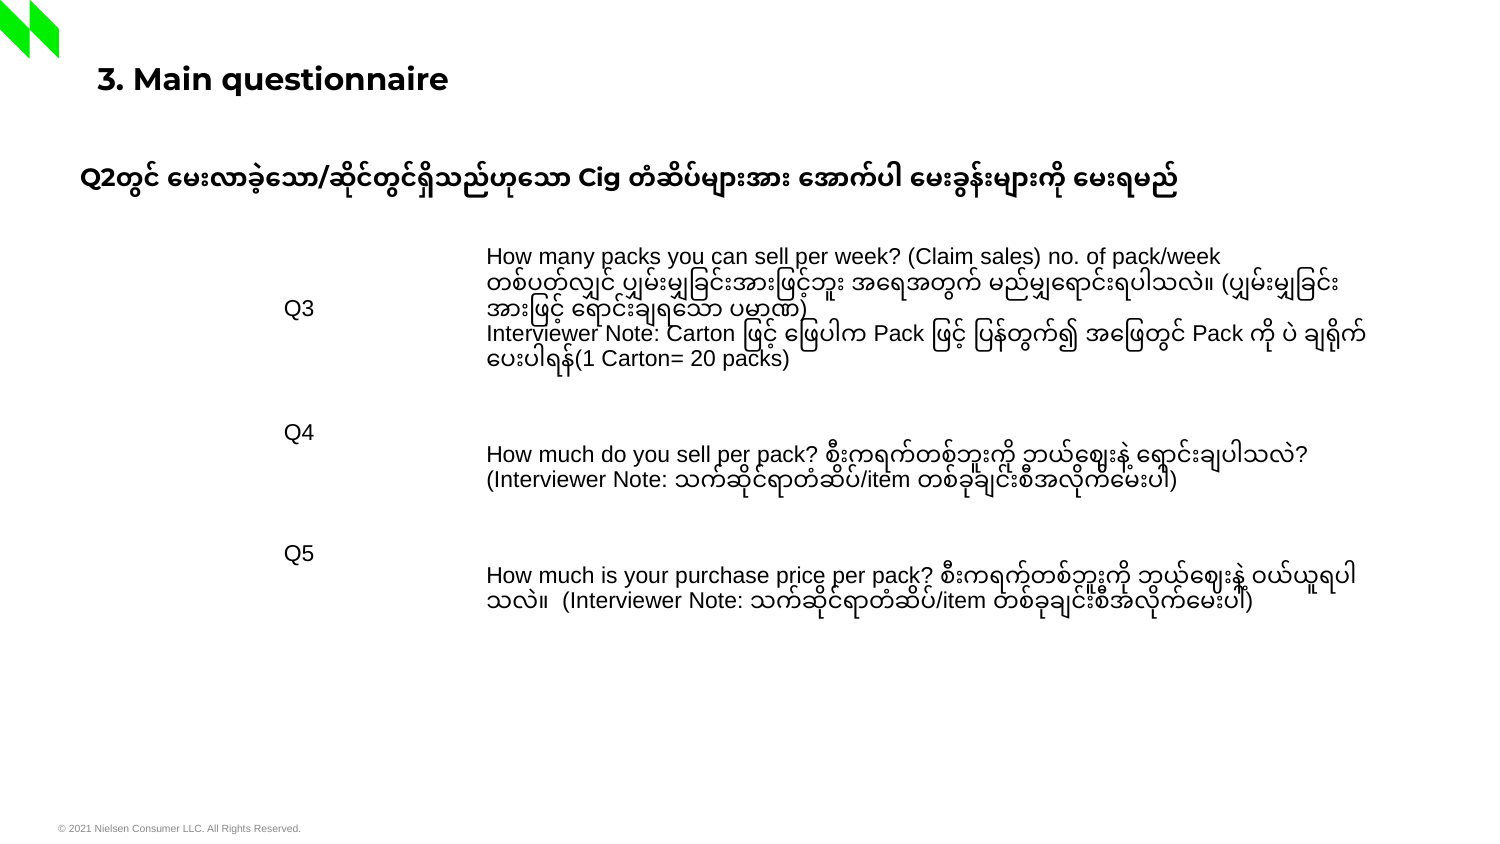

# 3. Main questionnaire
Q2တွင် မေးလာခဲ့သော/ဆိုင်တွင်ရှိသည်ဟုသော Cig တံဆိပ်များအား အောက်ပါ မေးခွန်းများကို မေးရမည်
| Q3 | How many packs you can sell per week? (Claim sales) no. of pack/week တစ်ပတ်လျှင် ပျှမ်းမျှခြင်းအားဖြင့်ဘူး အရေအတွက် မည်မျှရောင်းရပါသလဲ။ (ပျှမ်းမျှခြင်းအားဖြင့် ရောင်းချရသော ပမာဏ) Interviewer Note: Carton ဖြင့် ဖြေပါက Pack ဖြင့် ပြန်တွက်၍ အဖြေတွင် Pack ကို ပဲ ချရိုက်ပေးပါရန်(1 Carton= 20 packs) |
| --- | --- |
| Q4 | How much do you sell per pack? စီးကရက်တစ်ဘူးကို ဘယ်ဈေးနဲ့ ရောင်းချပါသလဲ? (Interviewer Note: သက်ဆိုင်ရာတံဆိပ်/item တစ်ခုချင်းစီအလိုက်မေးပါ) |
| Q5 | How much is your purchase price per pack? စီးကရက်တစ်ဘူးကို ဘယ်ဈေးနဲ့ ဝယ်ယူရပါသလဲ။ (Interviewer Note: သက်ဆိုင်ရာတံဆိပ်/item တစ်ခုချင်းစီအလိုက်မေးပါ) |